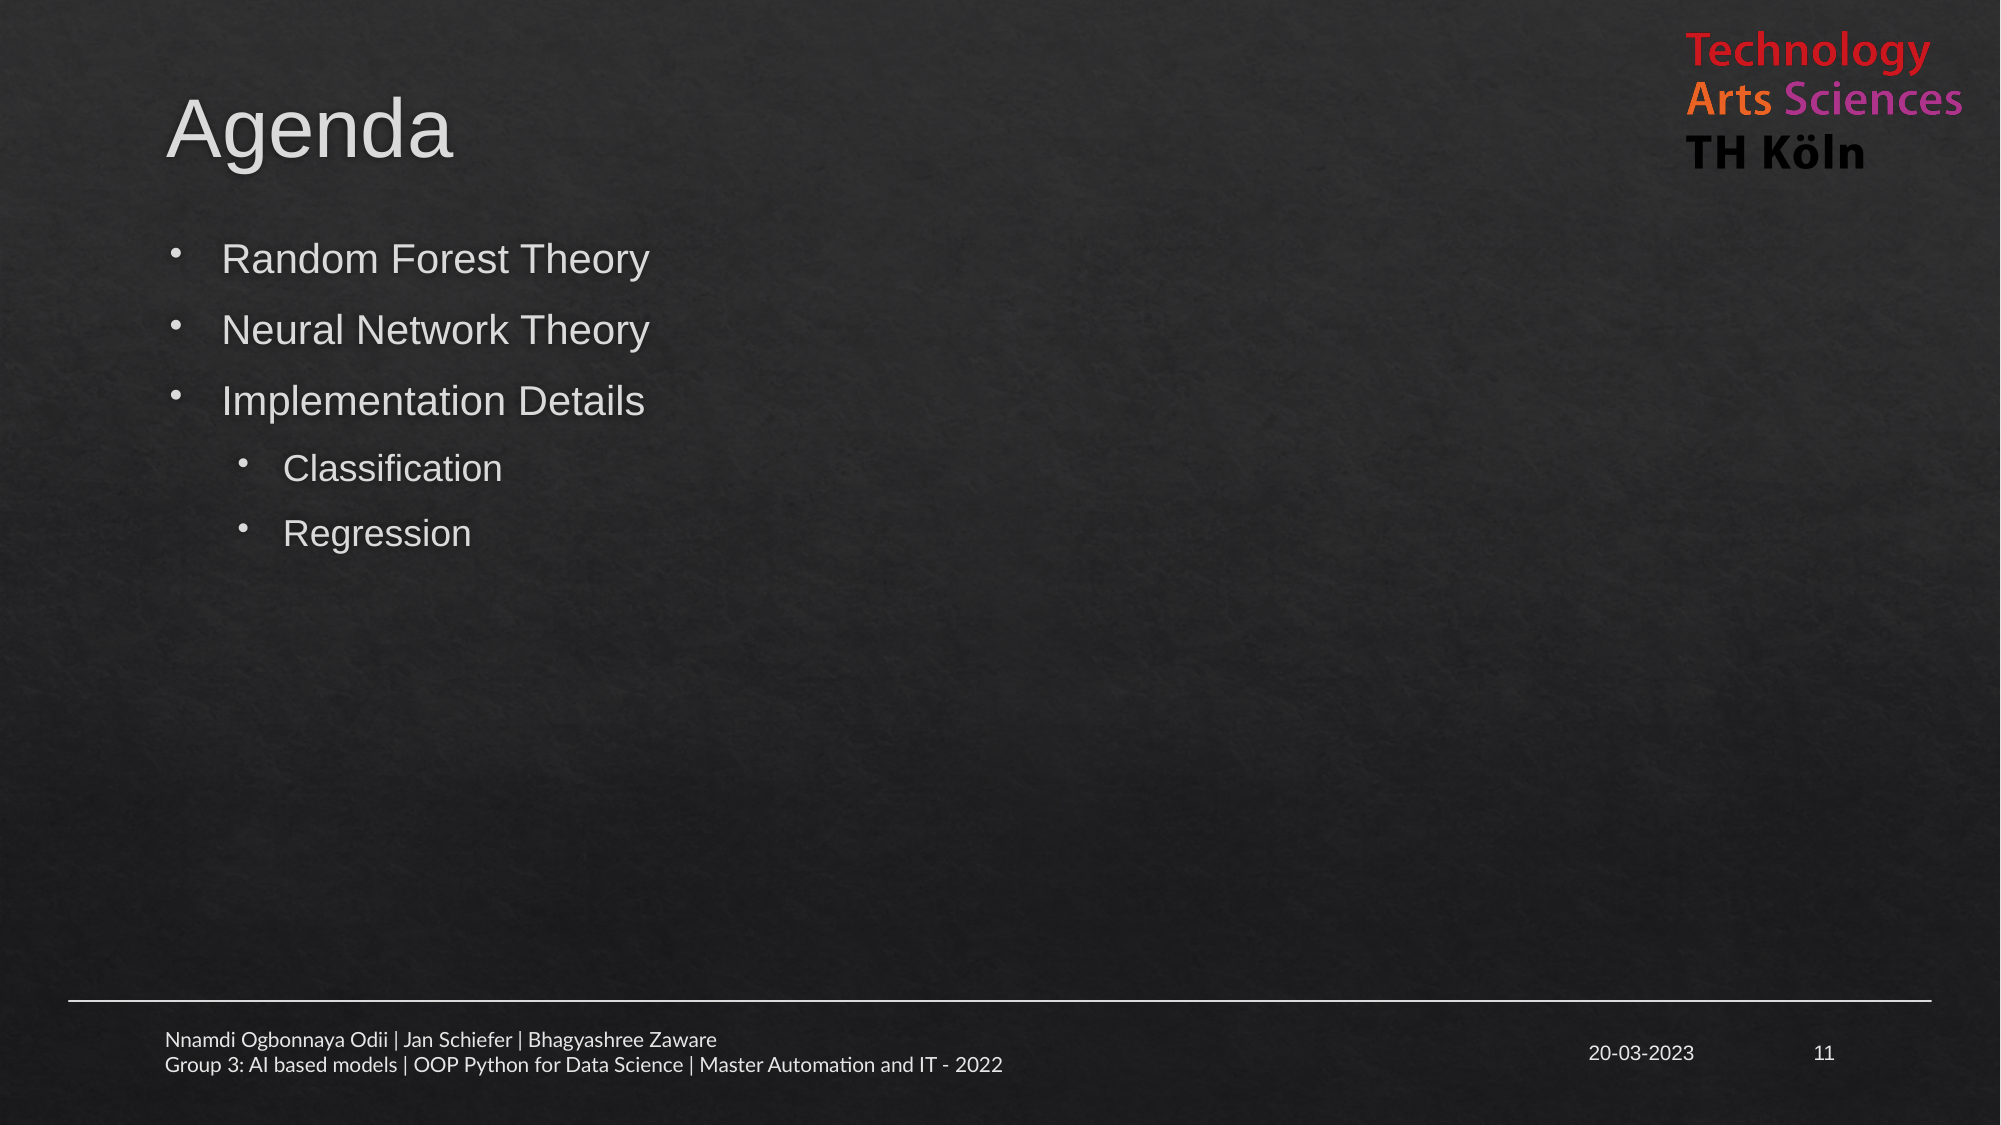

# Agenda
Random Forest Theory
Neural Network Theory
Implementation Details
Classification
Regression
20-03-2023
11
Nnamdi Ogbonnaya Odii | Jan Schiefer | Bhagyashree Zaware
Group 3: AI based models | OOP Python for Data Science | Master Automation and IT - 2022